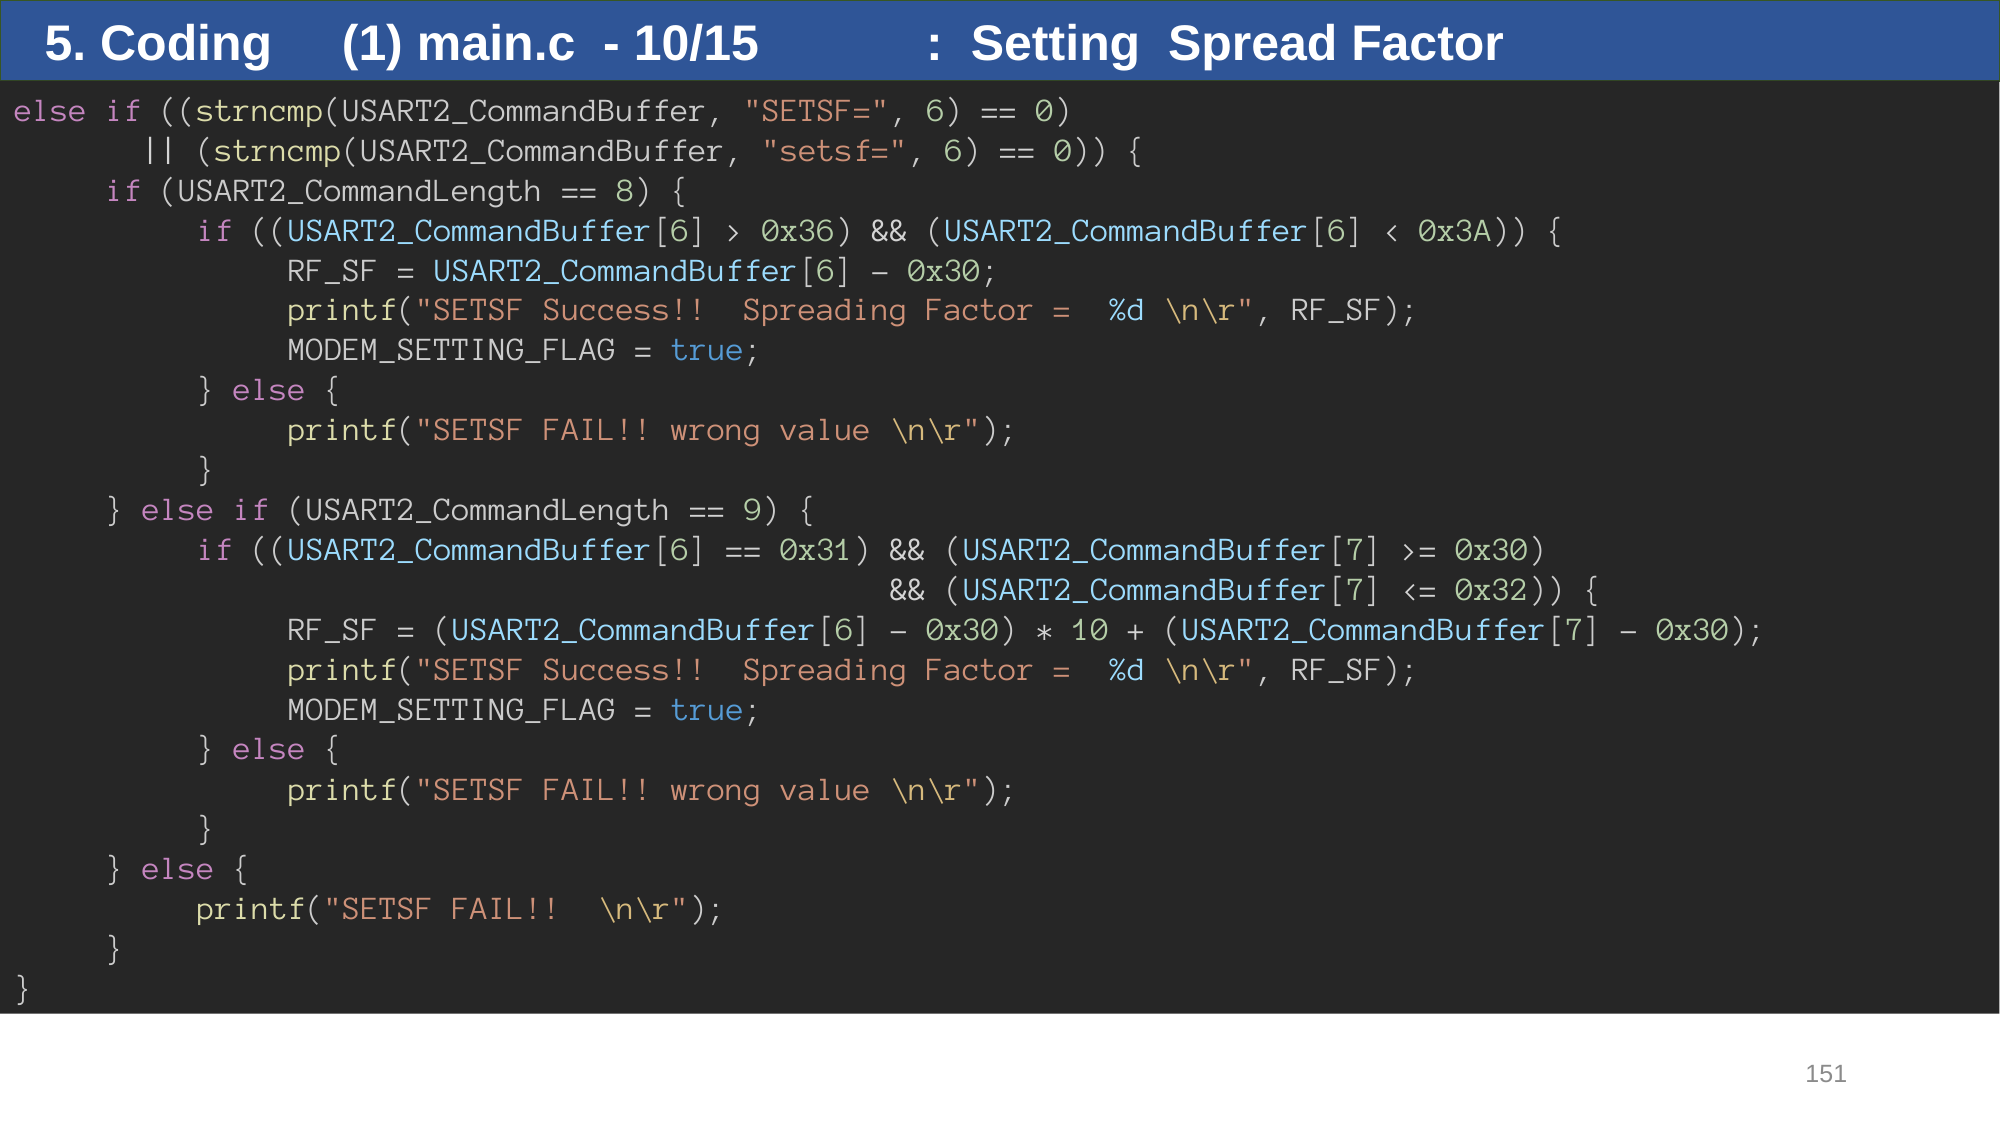

5. Coding     (1) main.c  - 10/15            :  Setting  Spread Factor
else if ((strncmp(USART2_CommandBuffer, "SETSF=", 6) == 0)
       || (strncmp(USART2_CommandBuffer, "setsf=", 6) == 0)) {
     if (USART2_CommandLength == 8) {
          if ((USART2_CommandBuffer[6] > 0x36) && (USART2_CommandBuffer[6] < 0x3A)) {
               RF_SF = USART2_CommandBuffer[6] - 0x30;
               printf("SETSF Success!!  Spreading Factor =  %d \n\r", RF_SF);
               MODEM_SETTING_FLAG = true;
          } else {
               printf("SETSF FAIL!! wrong value \n\r");
          }
     } else if (USART2_CommandLength == 9) {
          if ((USART2_CommandBuffer[6] == 0x31) && (USART2_CommandBuffer[7] >= 0x30)
                                                && (USART2_CommandBuffer[7] <= 0x32)) {
               RF_SF = (USART2_CommandBuffer[6] - 0x30) * 10 + (USART2_CommandBuffer[7] - 0x30);
               printf("SETSF Success!!  Spreading Factor =  %d \n\r", RF_SF);
               MODEM_SETTING_FLAG = true;
          } else {
               printf("SETSF FAIL!! wrong value \n\r");
          }
     } else {
          printf("SETSF FAIL!!  \n\r");
     }
}
151